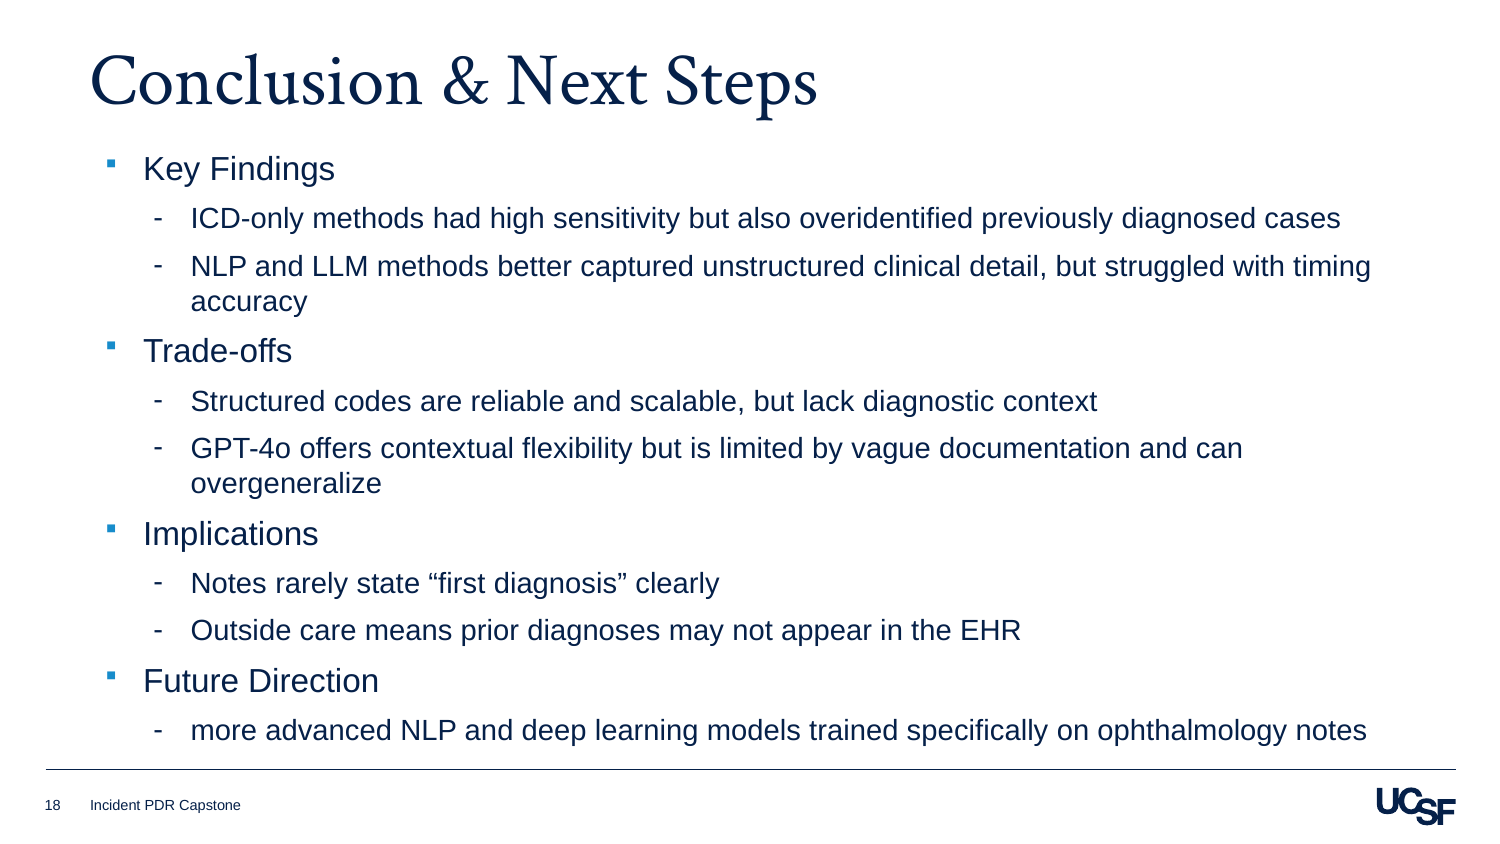

# Conclusion & Next Steps
Key Findings
ICD-only methods had high sensitivity but also overidentified previously diagnosed cases
NLP and LLM methods better captured unstructured clinical detail, but struggled with timing accuracy
Trade-offs
Structured codes are reliable and scalable, but lack diagnostic context
GPT-4o offers contextual flexibility but is limited by vague documentation and can overgeneralize
Implications
Notes rarely state “first diagnosis” clearly
Outside care means prior diagnoses may not appear in the EHR
Future Direction
more advanced NLP and deep learning models trained specifically on ophthalmology notes

18
Incident PDR Capstone